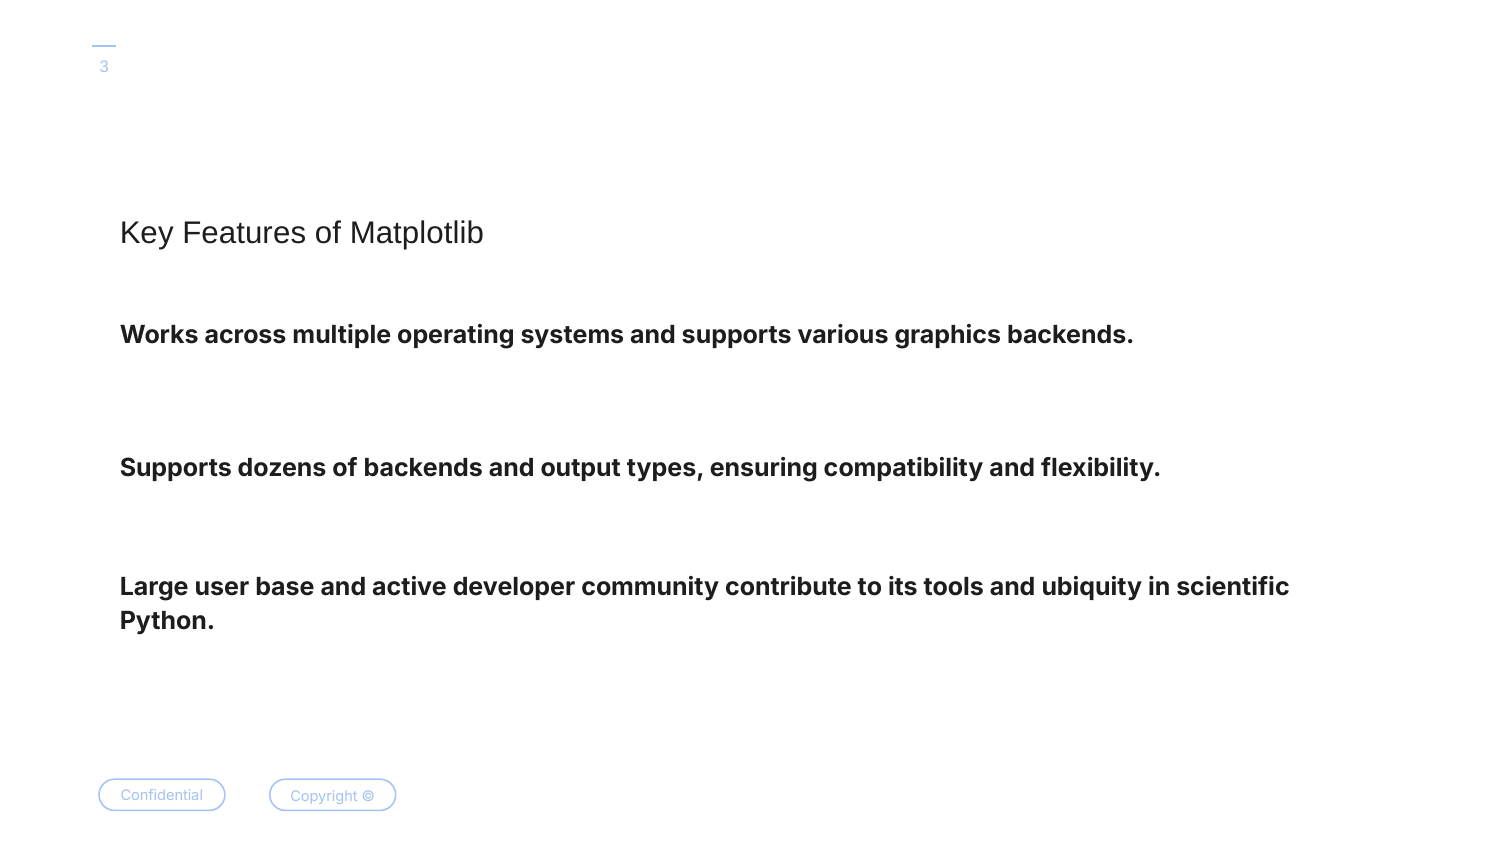

Key Features of Matplotlib
Works across multiple operating systems and supports various graphics backends.
Supports dozens of backends and output types, ensuring compatibility and flexibility.

Large user base and active developer community contribute to its tools and ubiquity in scientific Python.